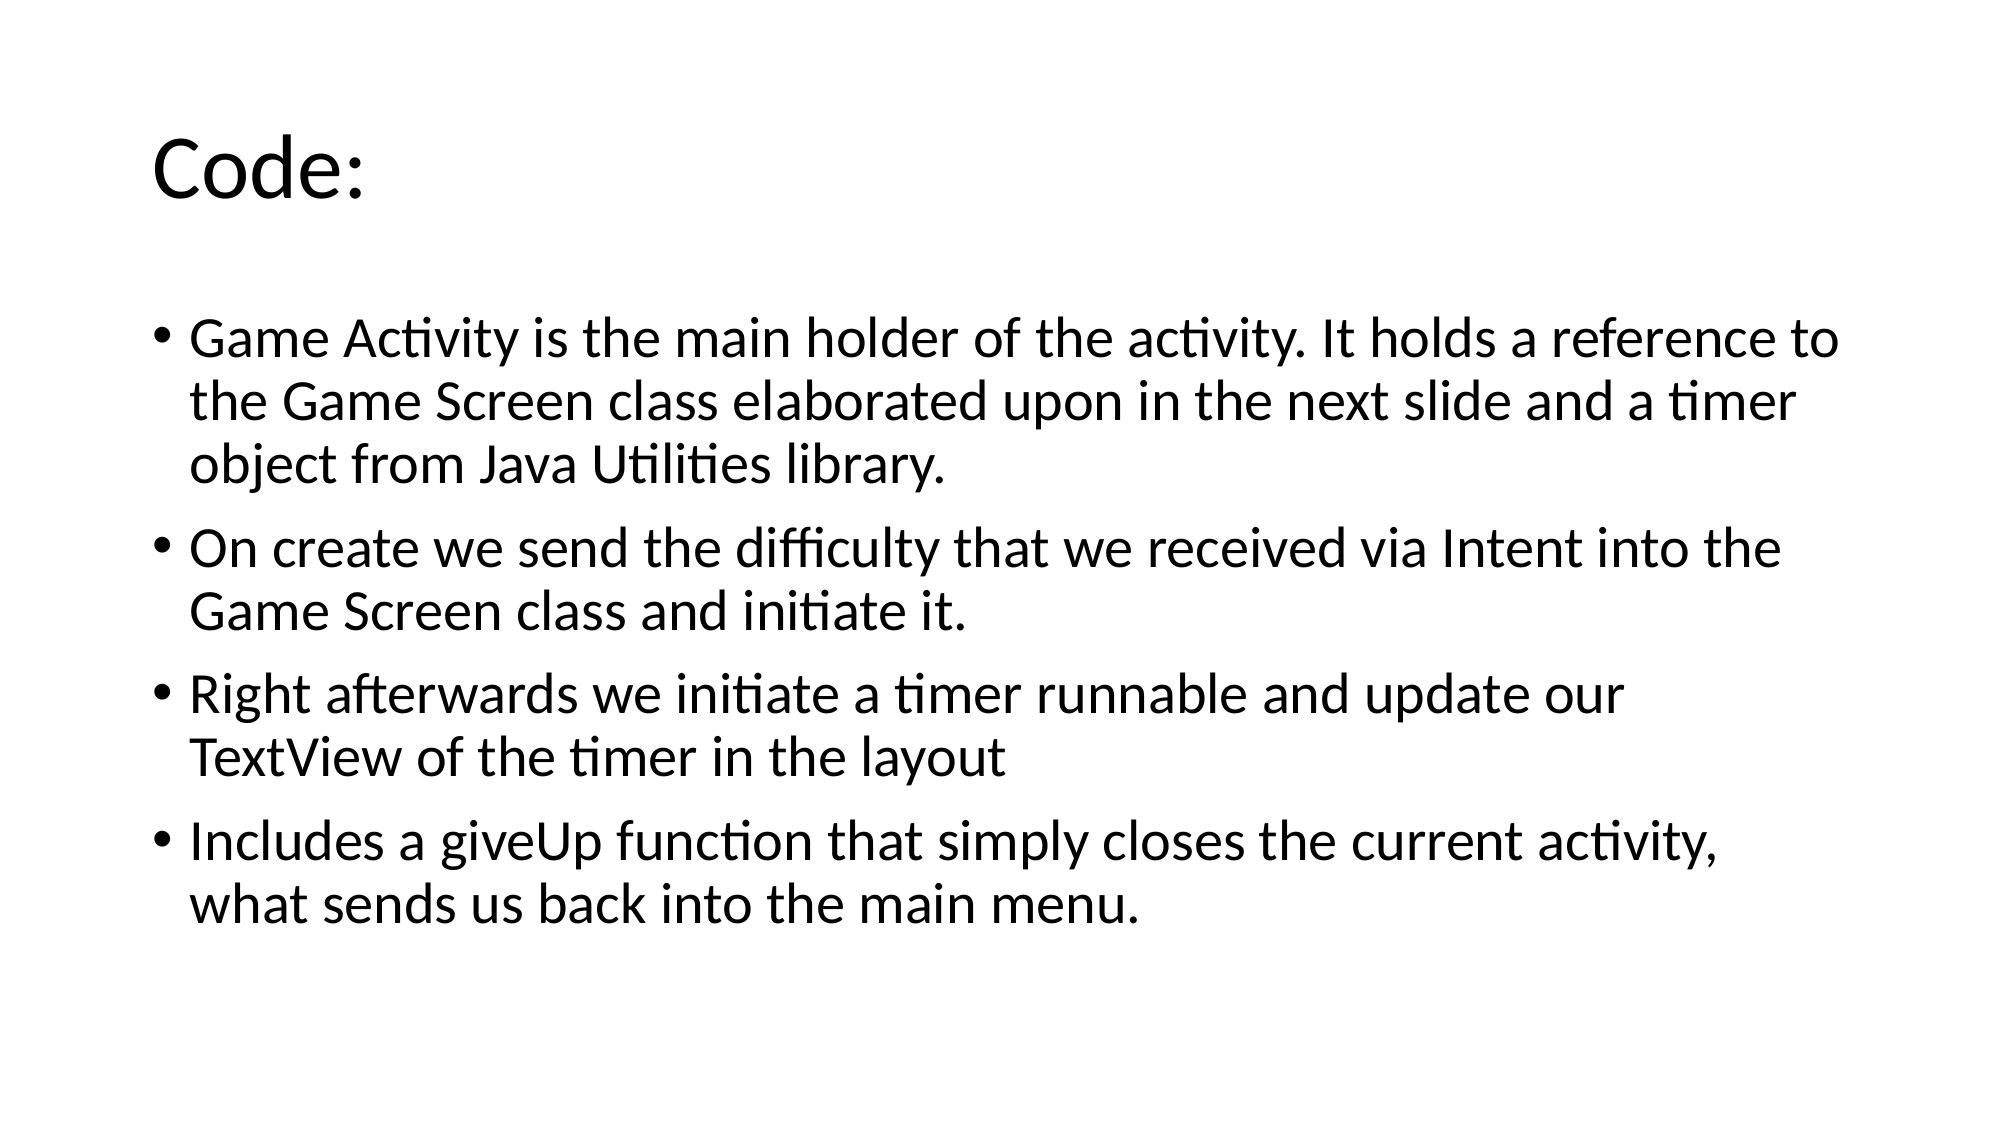

# Code:
Game Activity is the main holder of the activity. It holds a reference to the Game Screen class elaborated upon in the next slide and a timer object from Java Utilities library.
On create we send the difficulty that we received via Intent into the Game Screen class and initiate it.
Right afterwards we initiate a timer runnable and update our TextView of the timer in the layout
Includes a giveUp function that simply closes the current activity, what sends us back into the main menu.